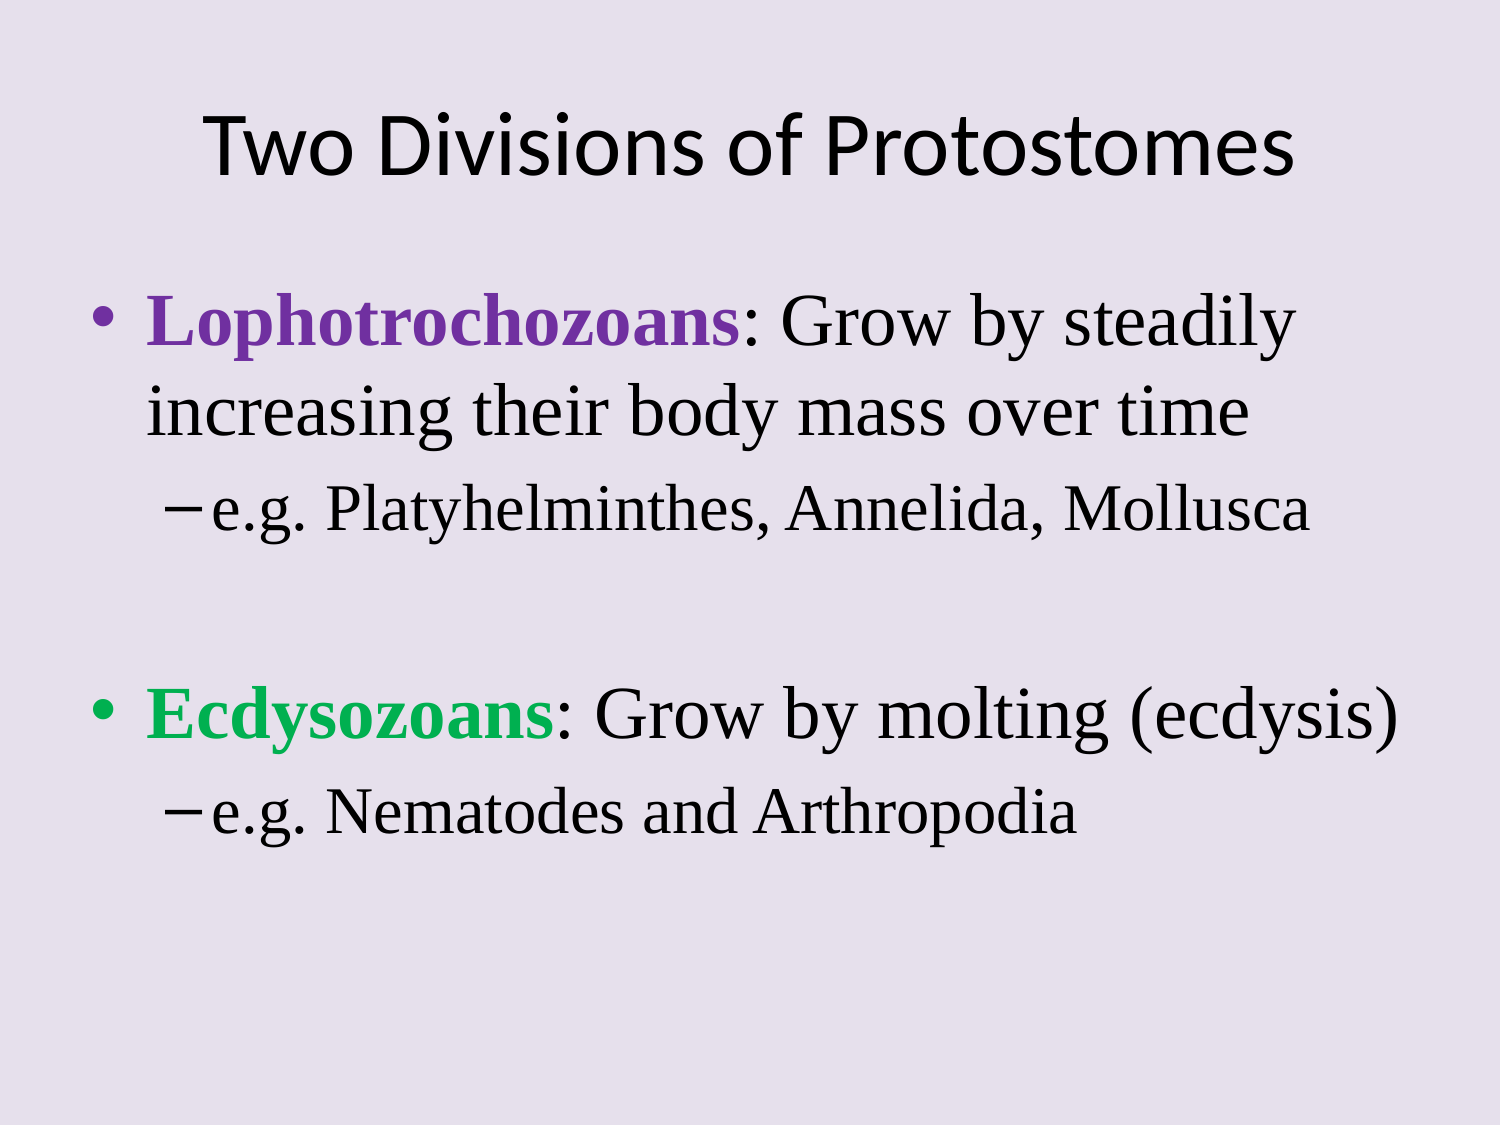

# Two Divisions of Protostomes
Lophotrochozoans: Grow by steadily increasing their body mass over time
e.g. Platyhelminthes, Annelida, Mollusca

Ecdysozoans: Grow by molting (ecdysis)
e.g. Nematodes and Arthropodia